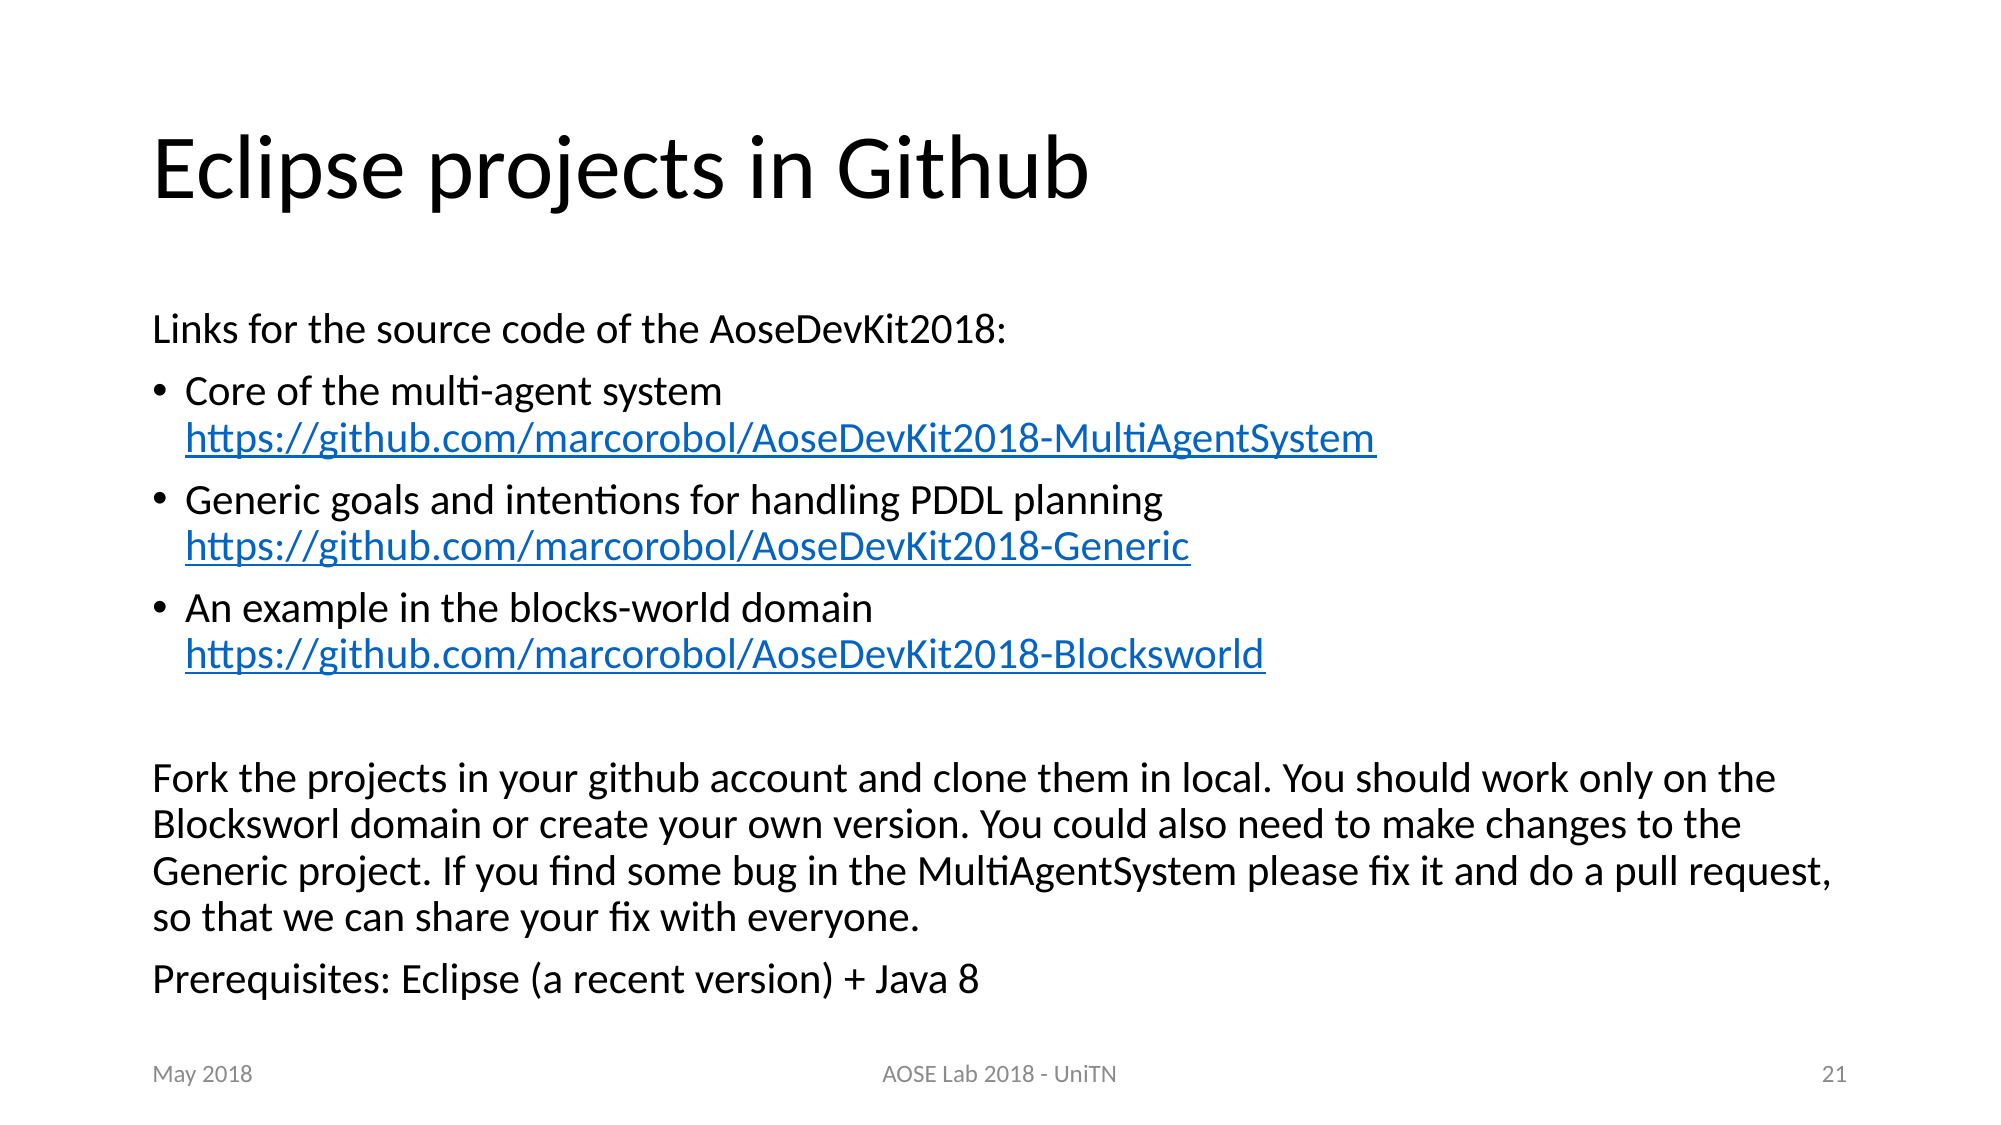

# Eclipse projects in Github
Links for the source code of the AoseDevKit2018:
Core of the multi-agent system
https://github.com/marcorobol/AoseDevKit2018-MultiAgentSystem
Generic goals and intentions for handling PDDL planning https://github.com/marcorobol/AoseDevKit2018-Generic
An example in the blocks-world domain
https://github.com/marcorobol/AoseDevKit2018-Blocksworld

Fork the projects in your github account and clone them in local. You should work only on the Blocksworl domain or create your own version. You could also need to make changes to the Generic project. If you find some bug in the MultiAgentSystem please fix it and do a pull request, so that we can share your fix with everyone.
Prerequisites: Eclipse (a recent version) + Java 8
May 2018
AOSE Lab 2018 - UniTN
21